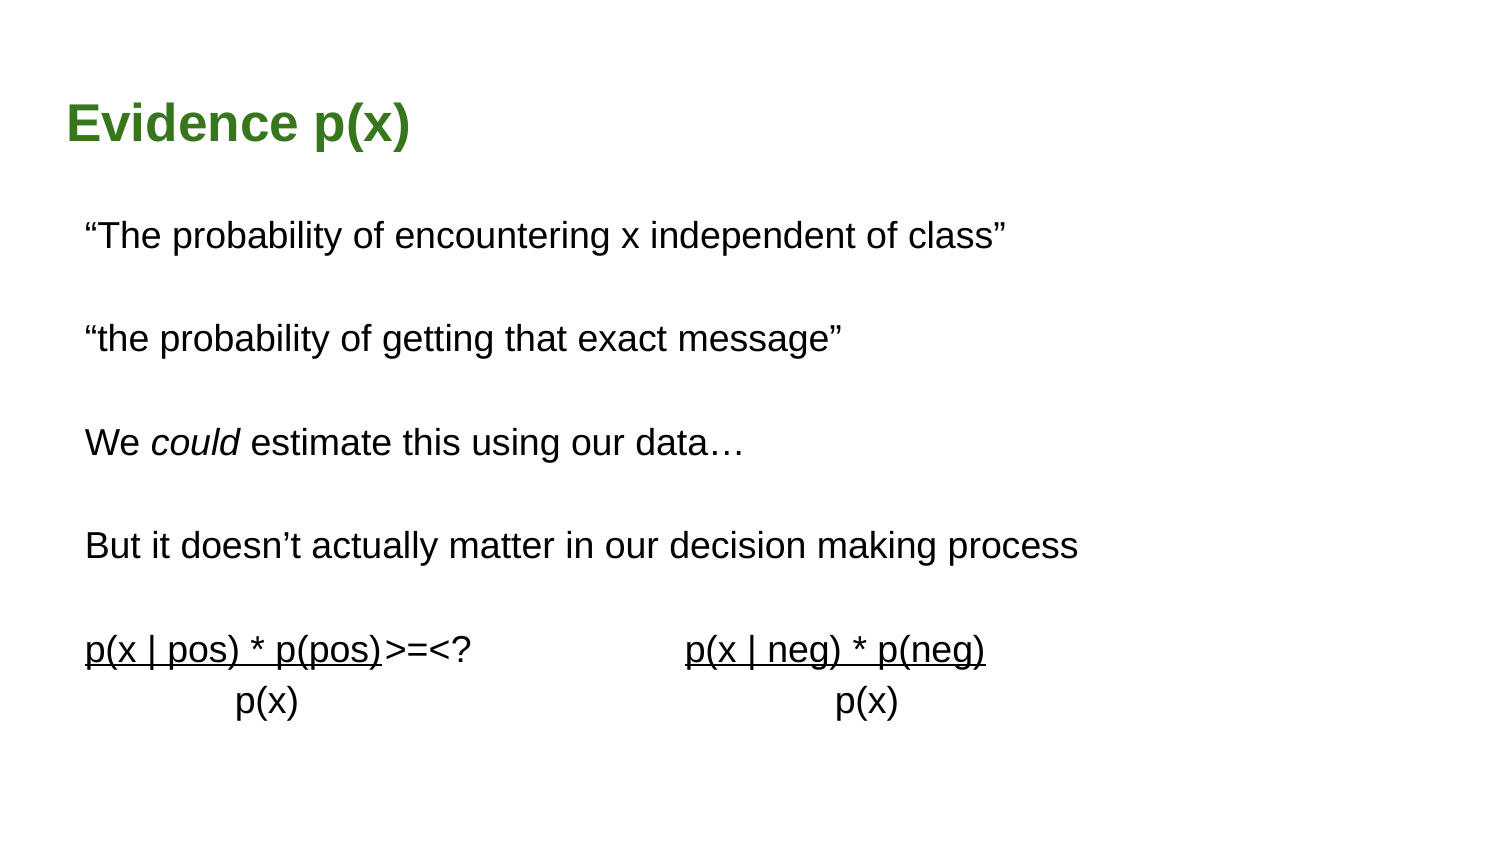

# Evidence p(x)
“The probability of encountering x independent of class”

“the probability of getting that exact message”

We could estimate this using our data…

But it doesn’t actually matter in our decision making process

p(x | pos) * p(pos)	>=<?		p(x | neg) * p(neg)
	p(x)				p(x)